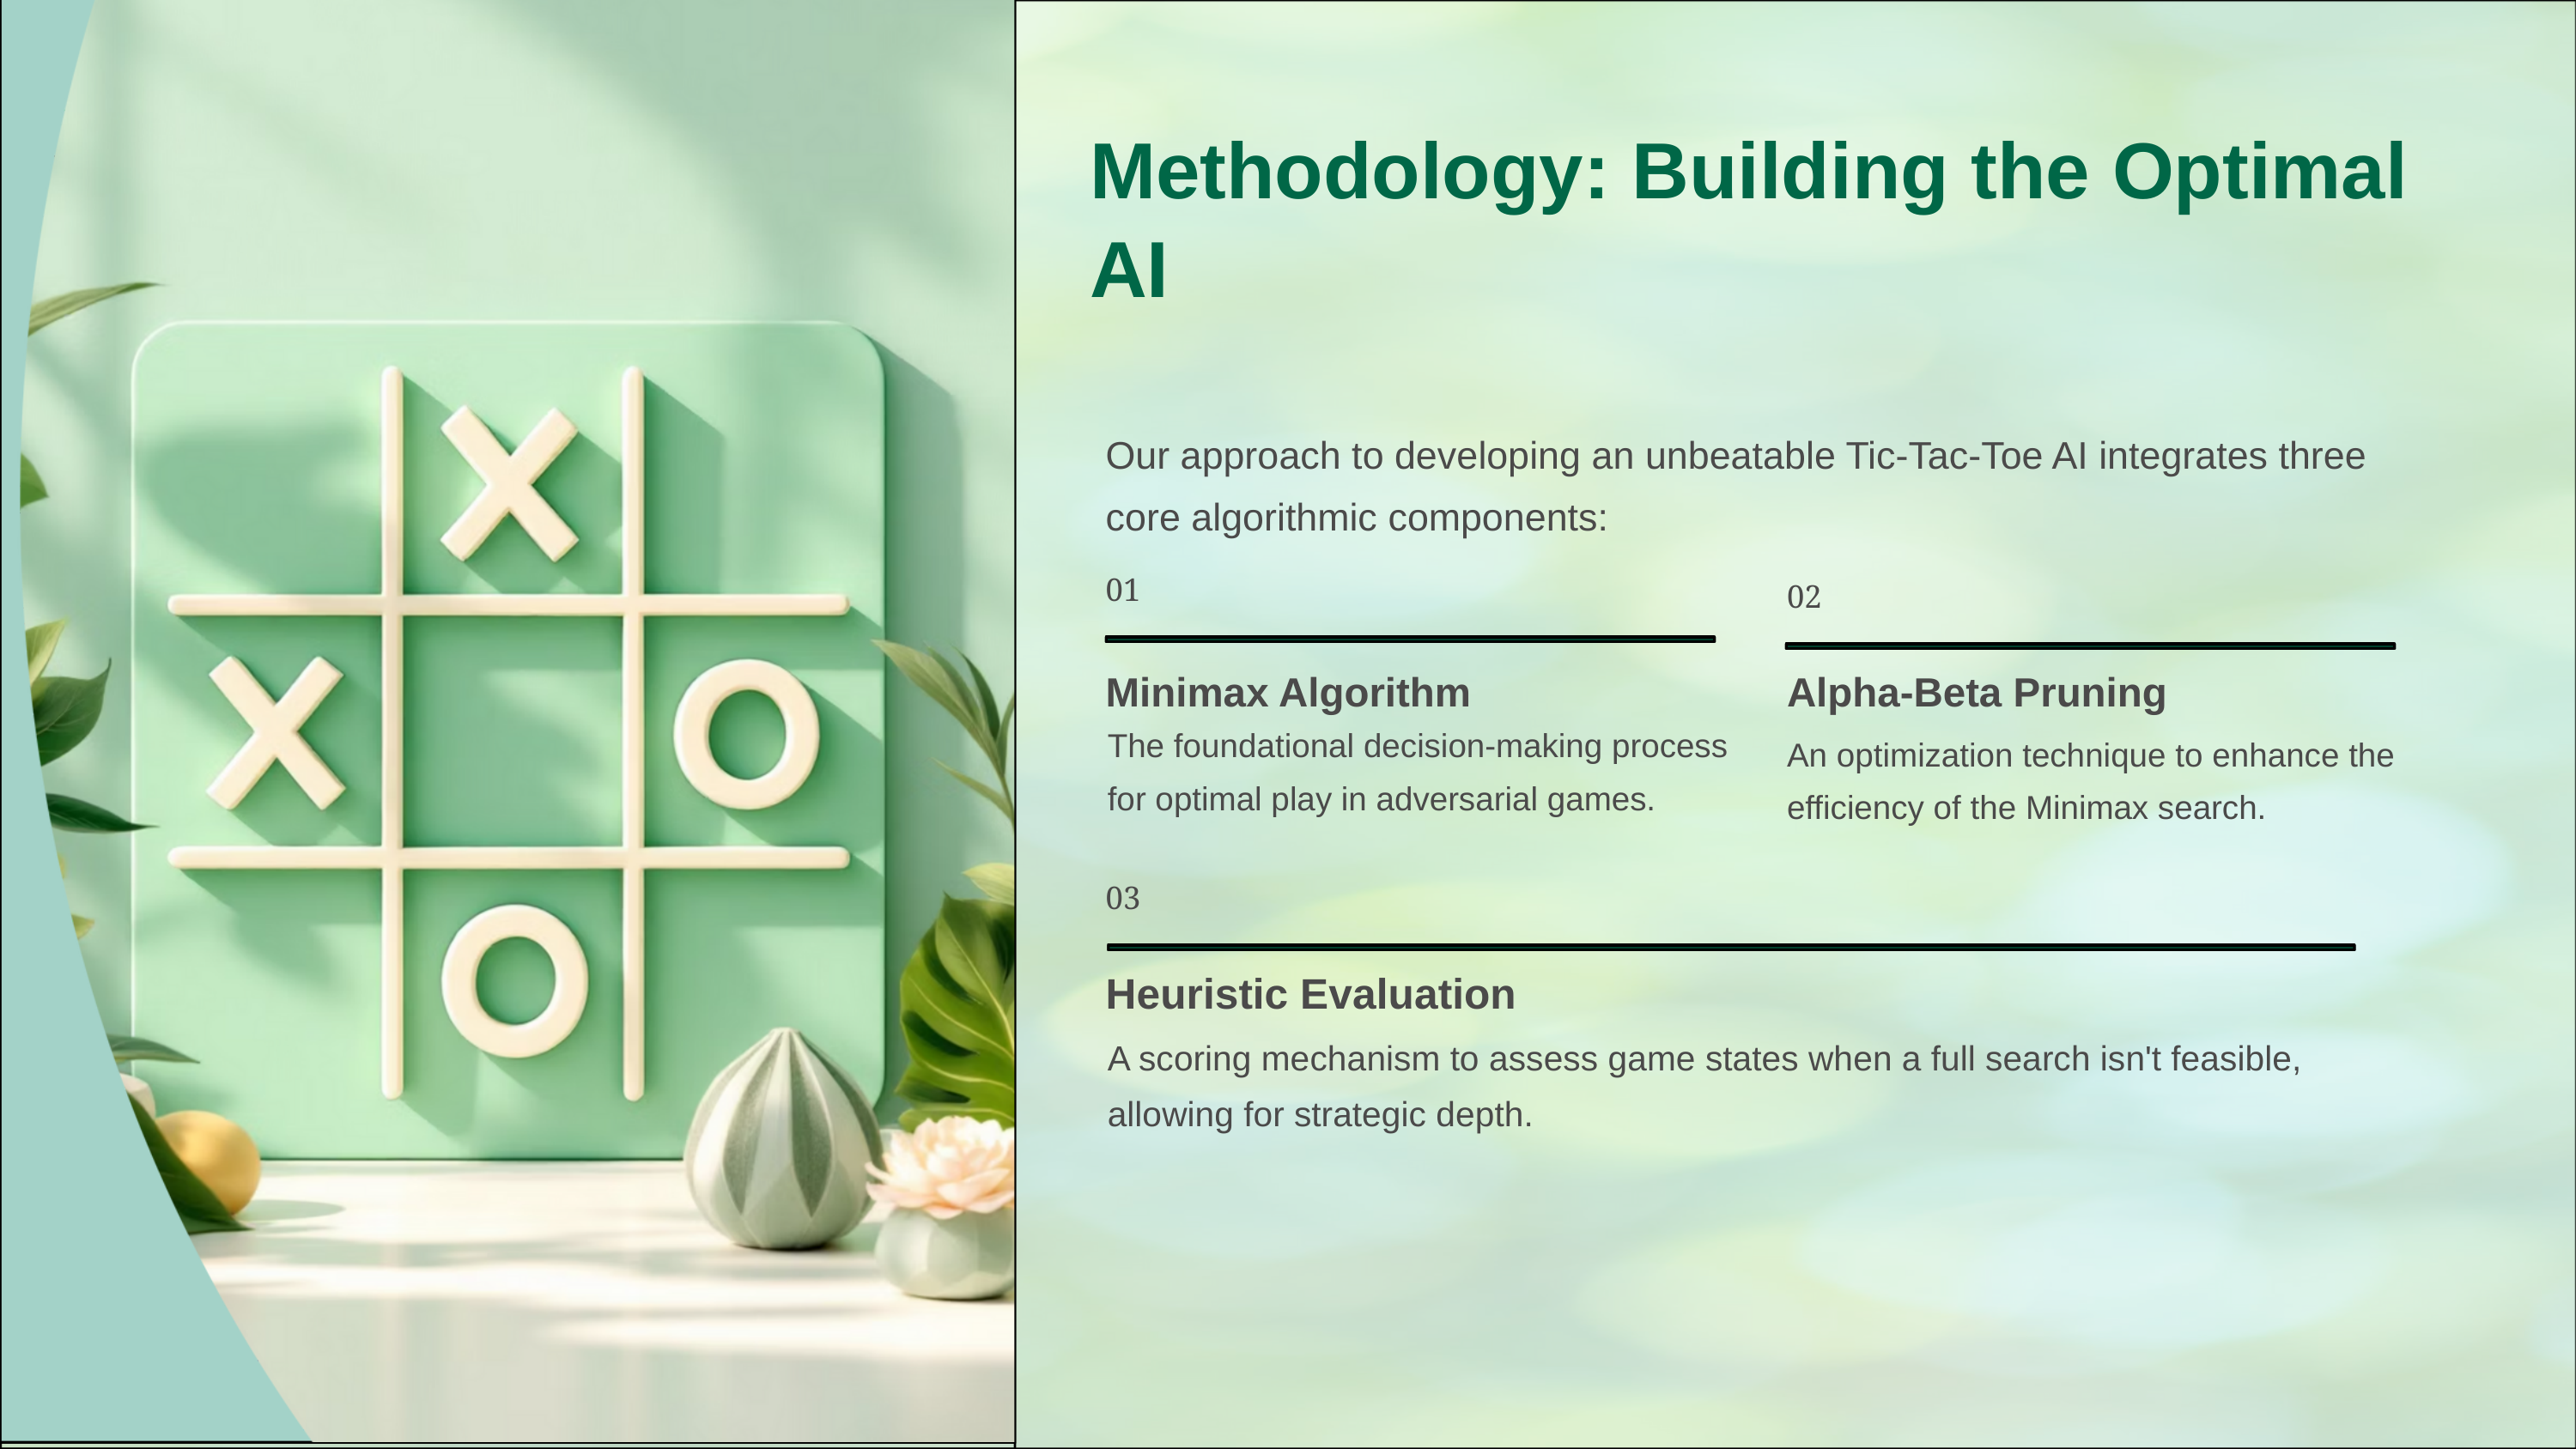

Methodology: Building the Optimal AI
Our approach to developing an unbeatable Tic-Tac-Toe AI integrates three core algorithmic components:
01
02

Minimax Algorithm
Alpha-Beta Pruning
The foundational decision-making process for optimal play in adversarial games.
An optimization technique to enhance the efficiency of the Minimax search.
03

Heuristic Evaluation
A scoring mechanism to assess game states when a full search isn't feasible, allowing for strategic depth.